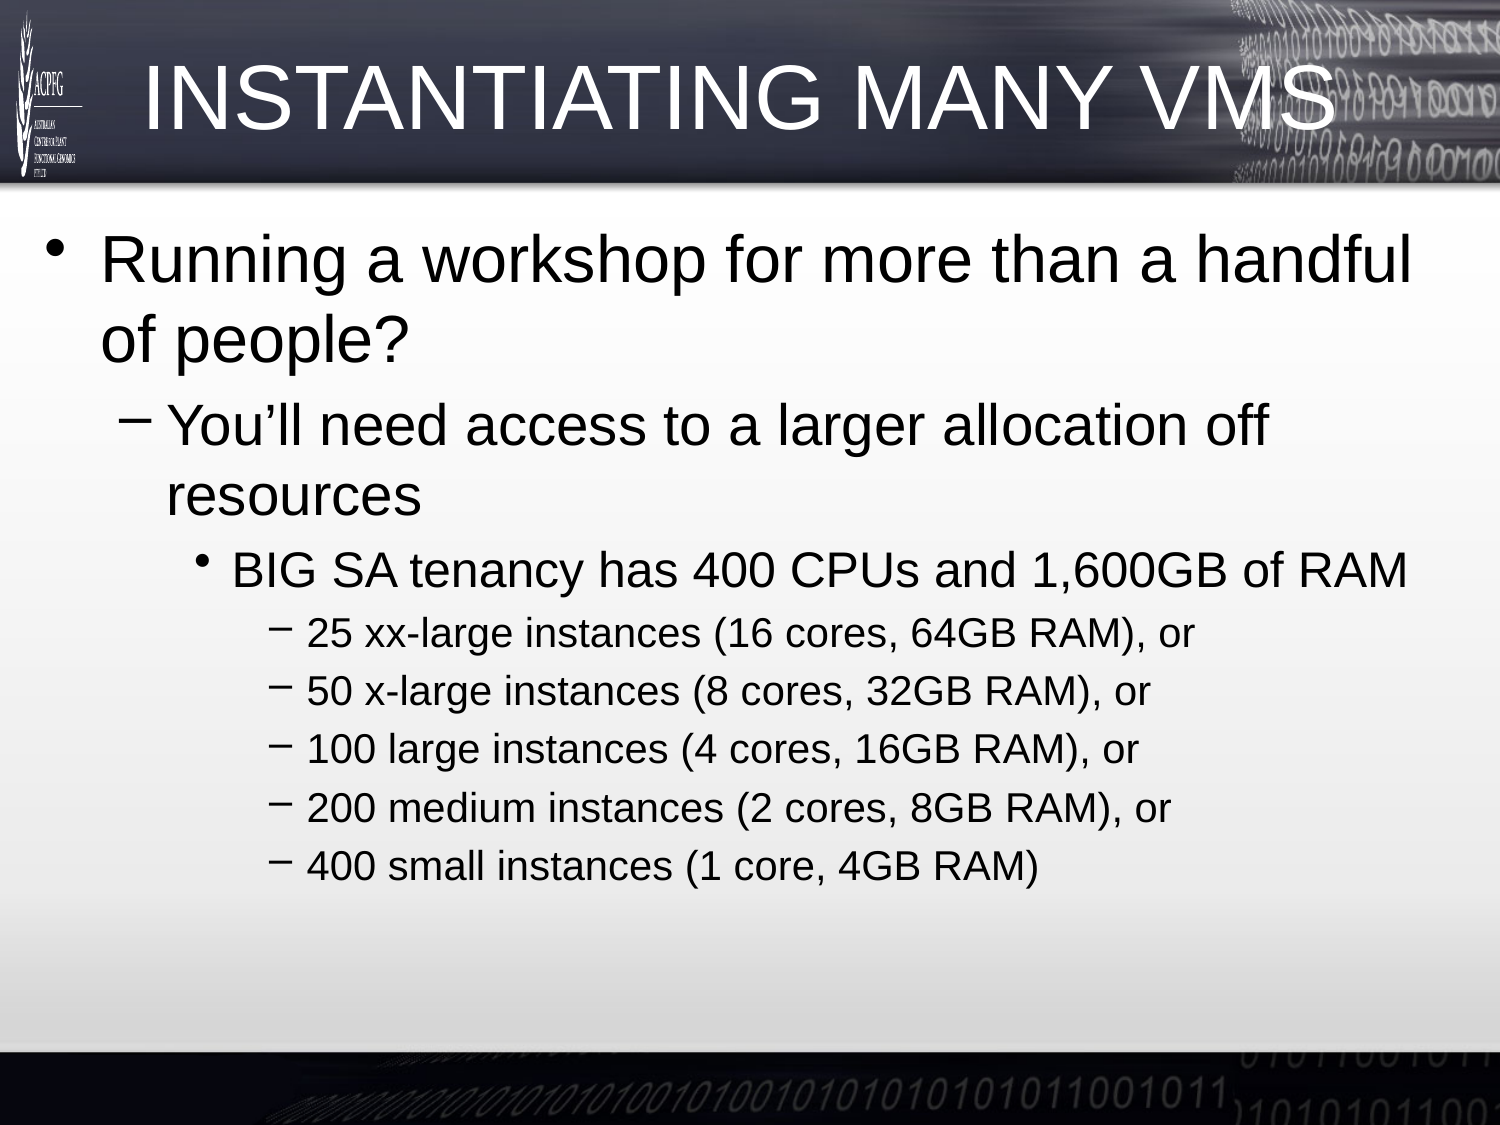

# Instantiating Many VMs
Running a workshop for more than a handful of people?
You’ll need access to a larger allocation off resources
BIG SA tenancy has 400 CPUs and 1,600GB of RAM
25 xx-large instances (16 cores, 64GB RAM), or
50 x-large instances (8 cores, 32GB RAM), or
100 large instances (4 cores, 16GB RAM), or
200 medium instances (2 cores, 8GB RAM), or
400 small instances (1 core, 4GB RAM)